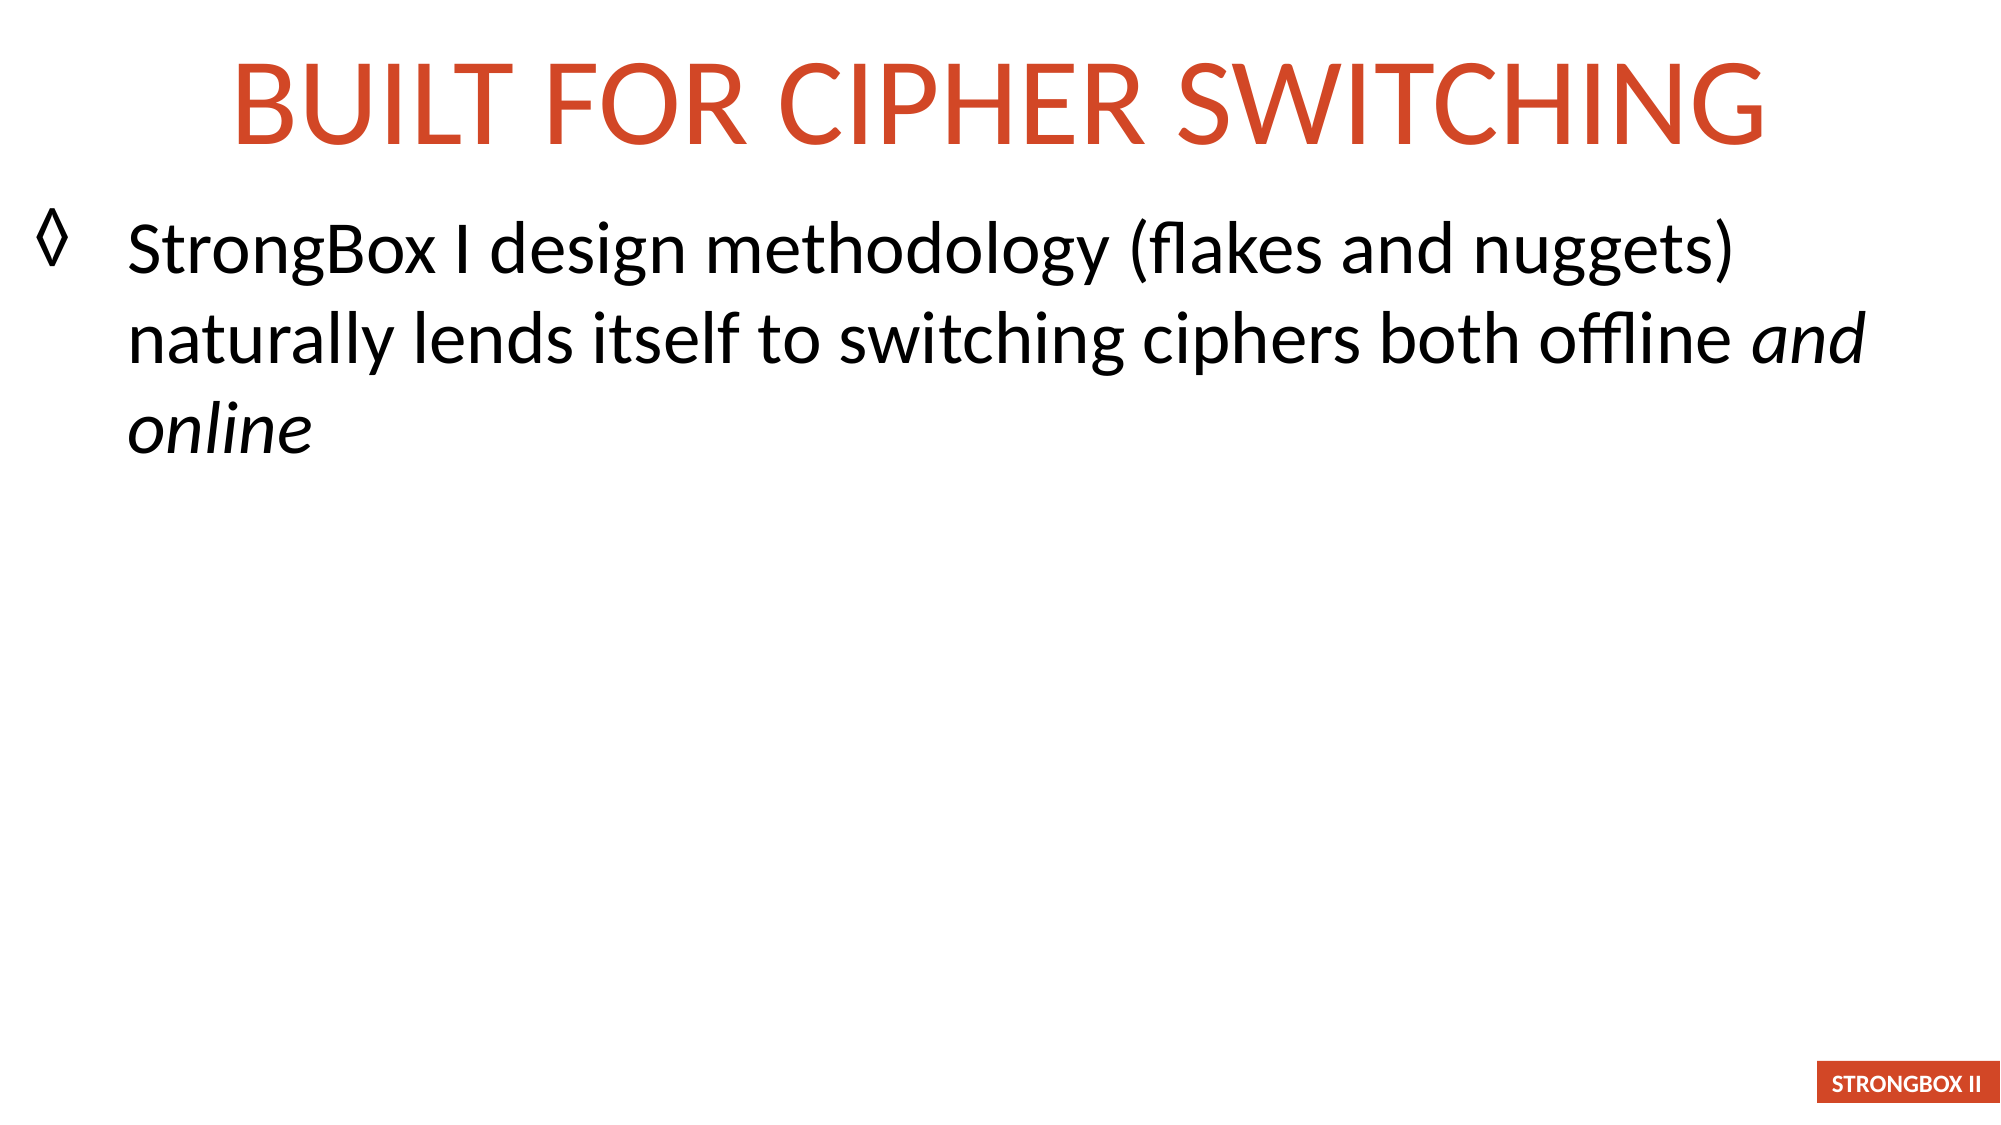

BUILT FOR CIPHER SWITCHING
StrongBox I design methodology (flakes and nuggets) naturally lends itself to switching ciphers both offline and online
STRONGBOX II
67